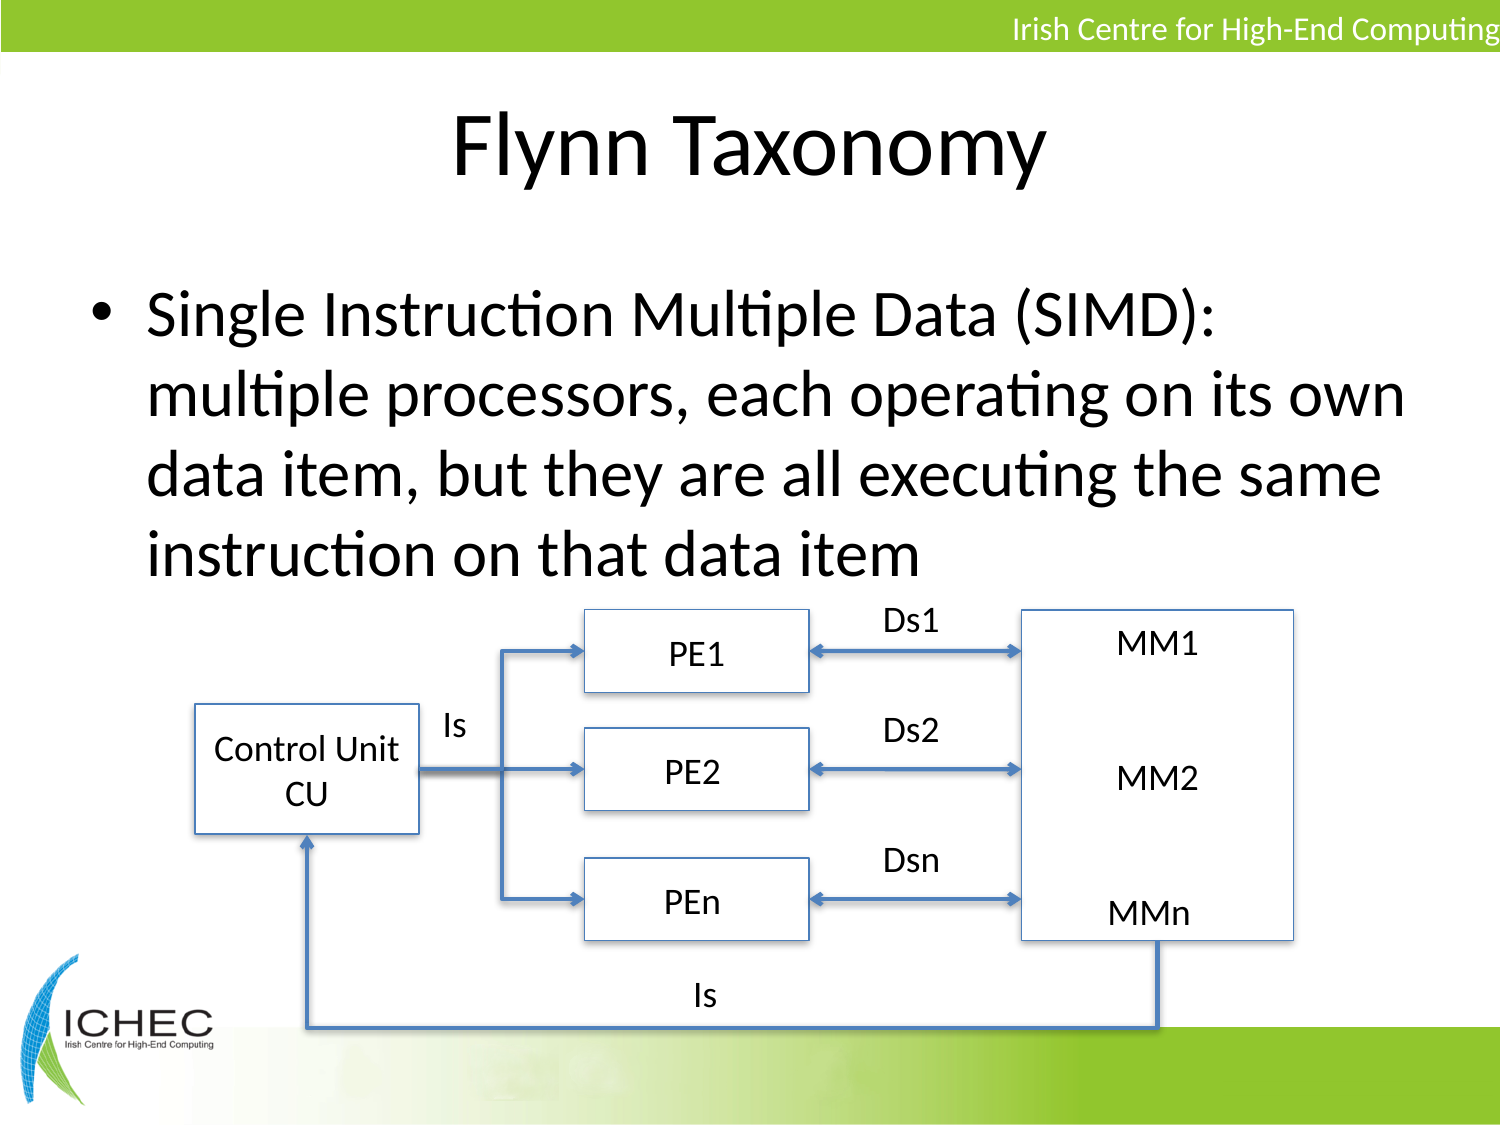

# Flynn Taxonomy
Single Instruction Multiple Data (SIMD): multiple processors, each operating on its own data item, but they are all executing the same instruction on that data item

Ds1
PE1
MM1

MM2

MMn
Is
Ds2
Control Unit
CU
PE2
Dsn
PEn
Is